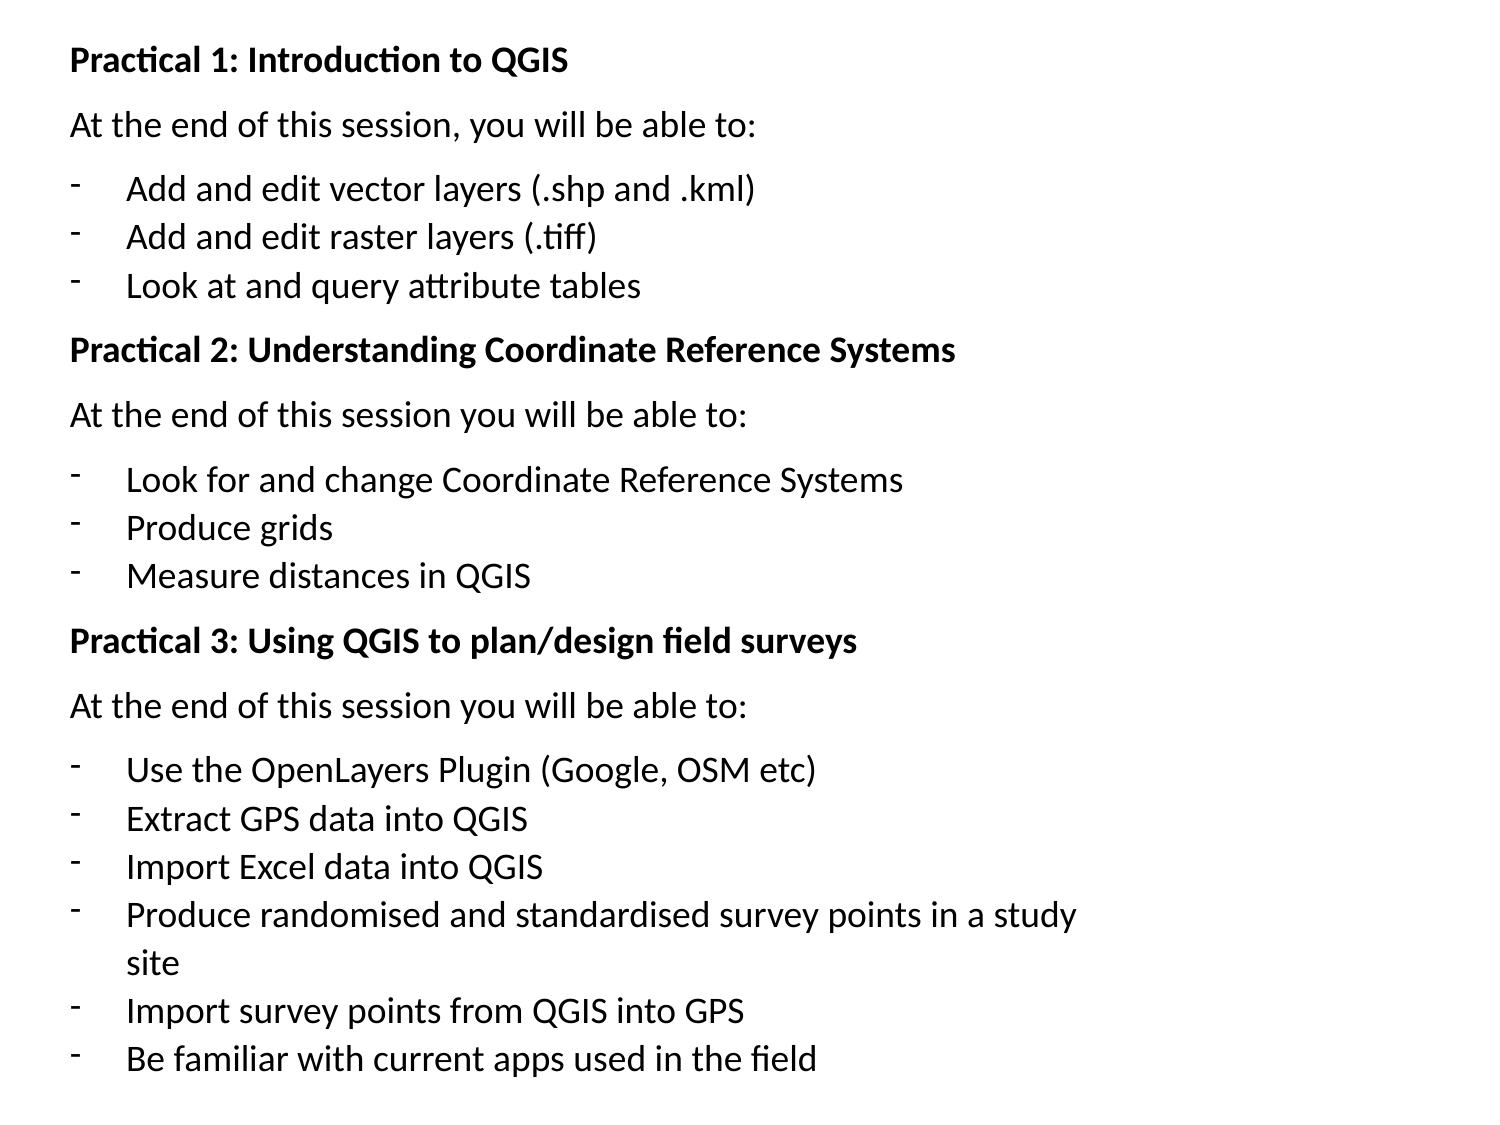

Practical 1: Introduction to QGIS
At the end of this session, you will be able to:
Add and edit vector layers (.shp and .kml)
Add and edit raster layers (.tiff)
Look at and query attribute tables
Practical 2: Understanding Coordinate Reference Systems
At the end of this session you will be able to:
Look for and change Coordinate Reference Systems
Produce grids
Measure distances in QGIS
Practical 3: Using QGIS to plan/design field surveys
At the end of this session you will be able to:
Use the OpenLayers Plugin (Google, OSM etc)
Extract GPS data into QGIS
Import Excel data into QGIS
Produce randomised and standardised survey points in a study site
Import survey points from QGIS into GPS
Be familiar with current apps used in the field